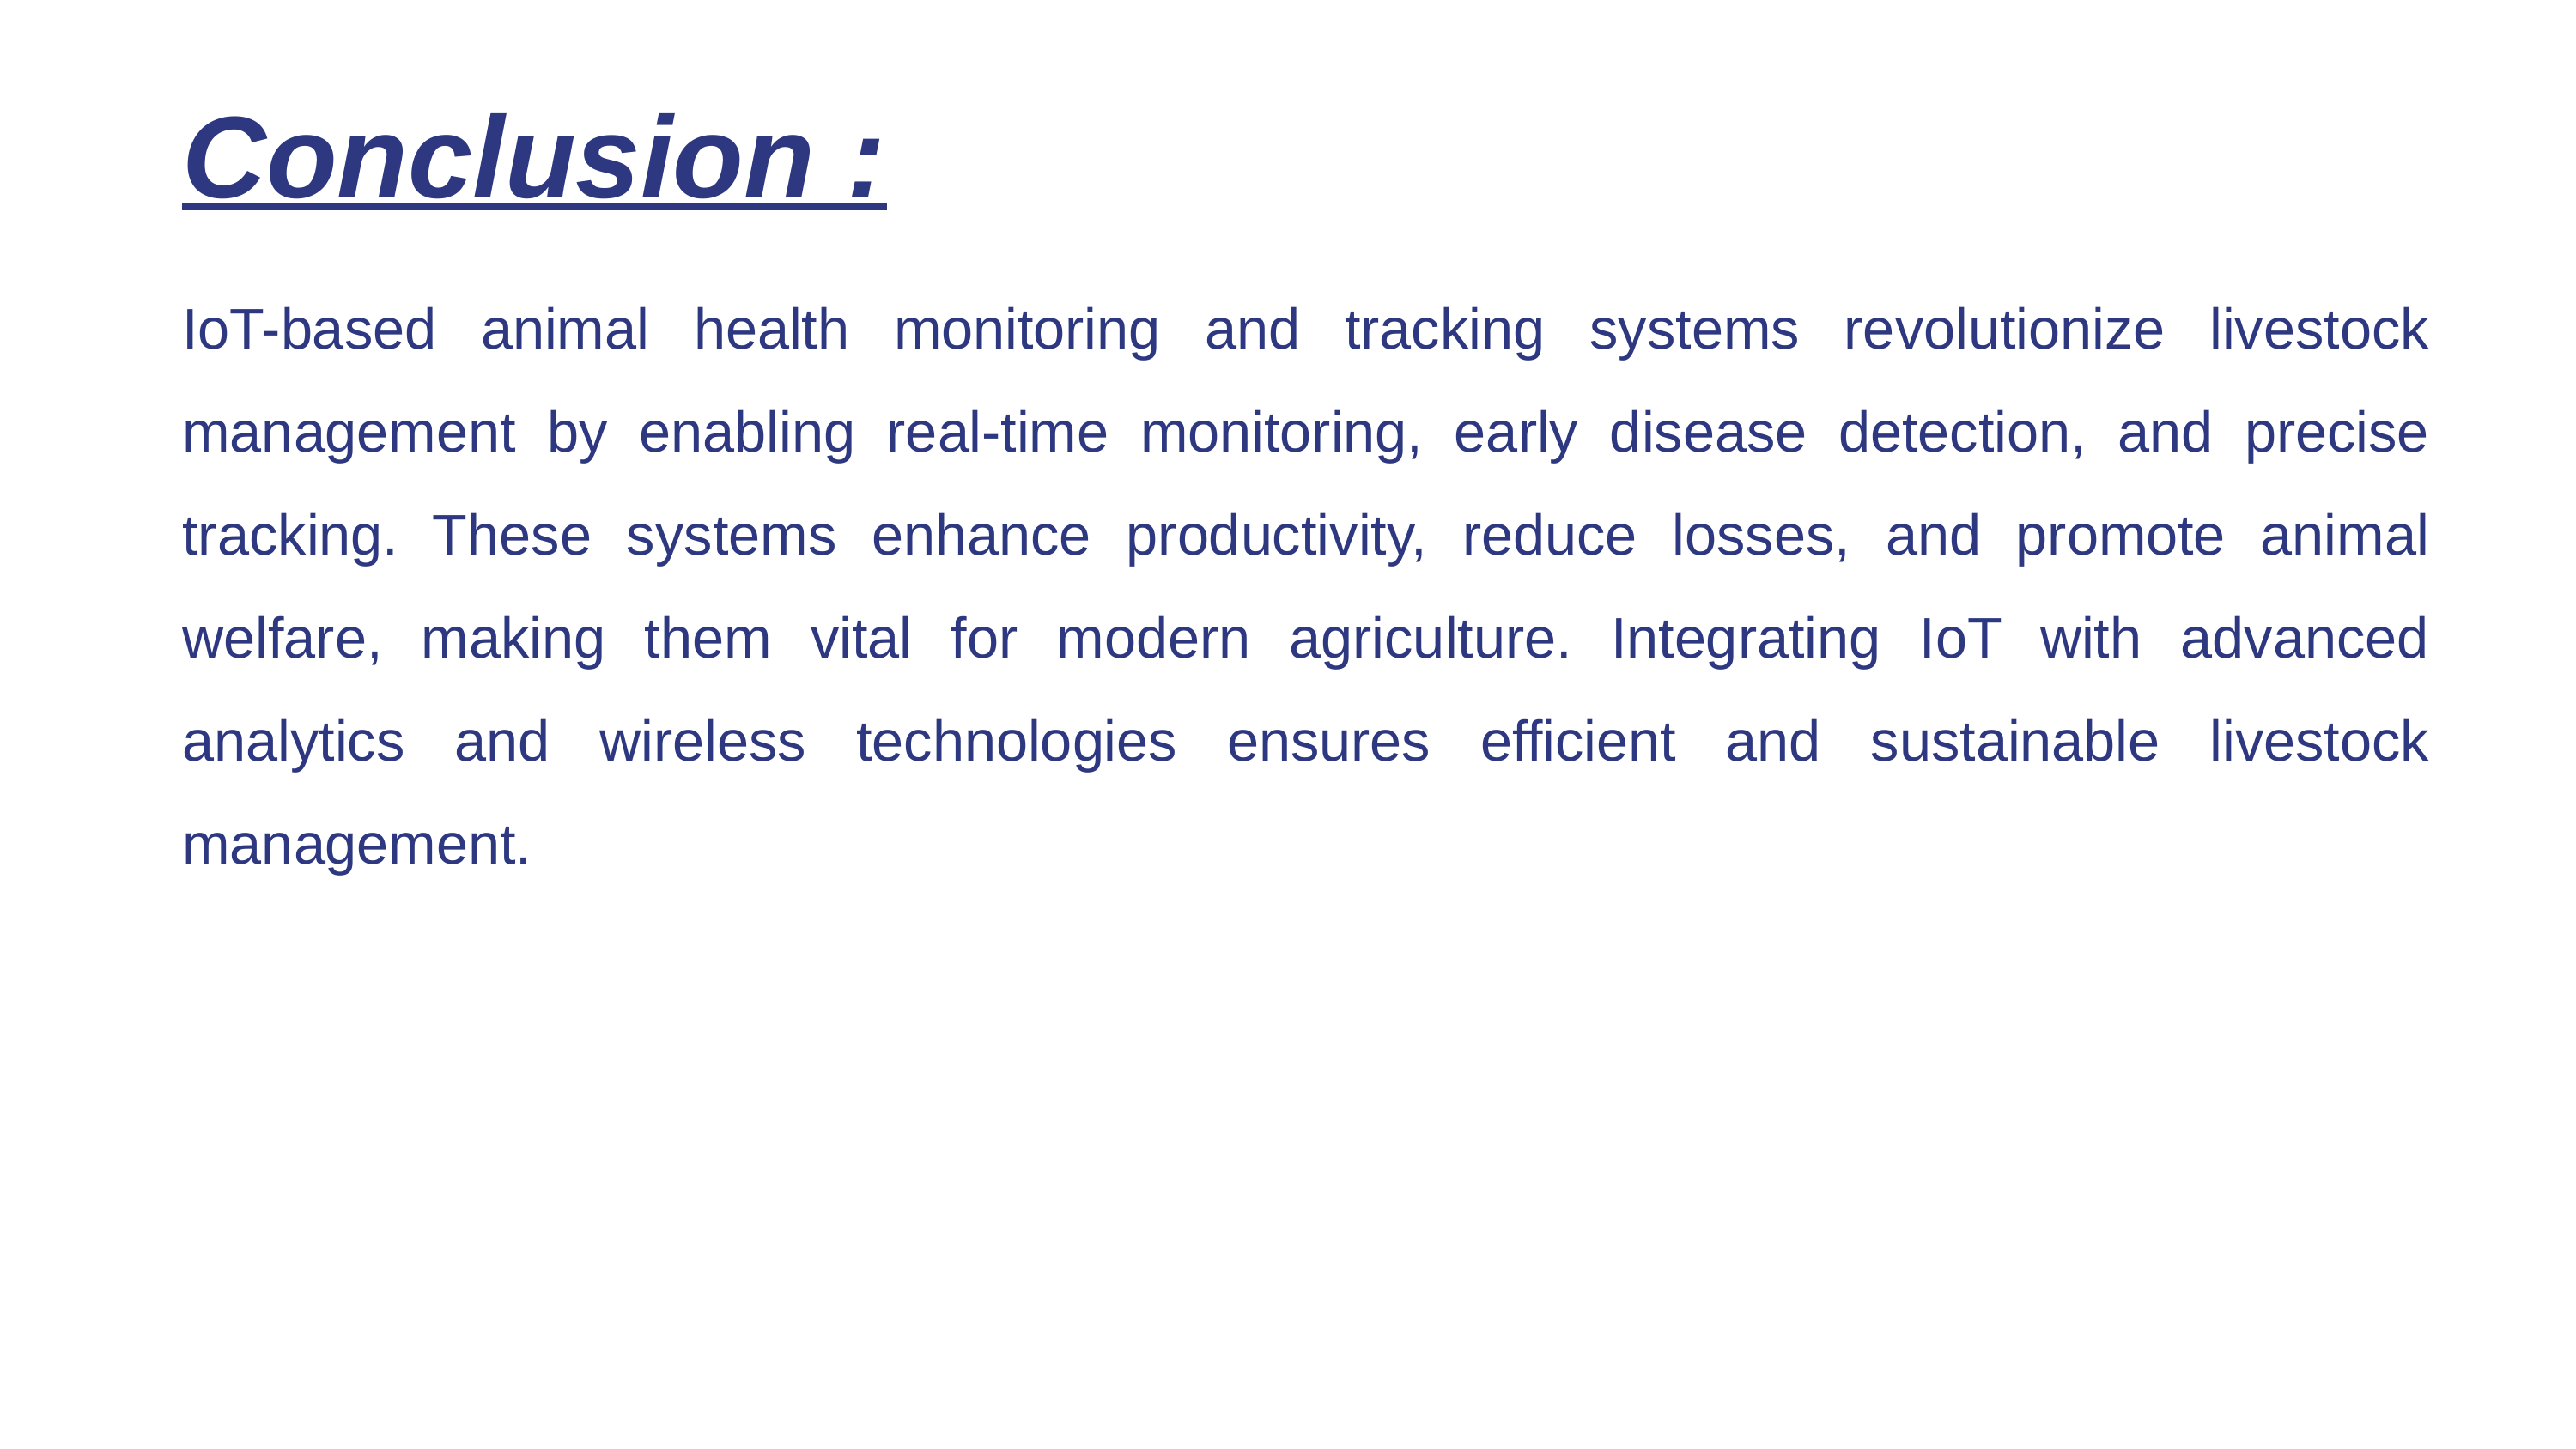

Conclusion :
IoT-based animal health monitoring and tracking systems revolutionize livestock management by enabling real-time monitoring, early disease detection, and precise tracking. These systems enhance productivity, reduce losses, and promote animal welfare, making them vital for modern agriculture. Integrating IoT with advanced analytics and wireless technologies ensures efficient and sustainable livestock management.